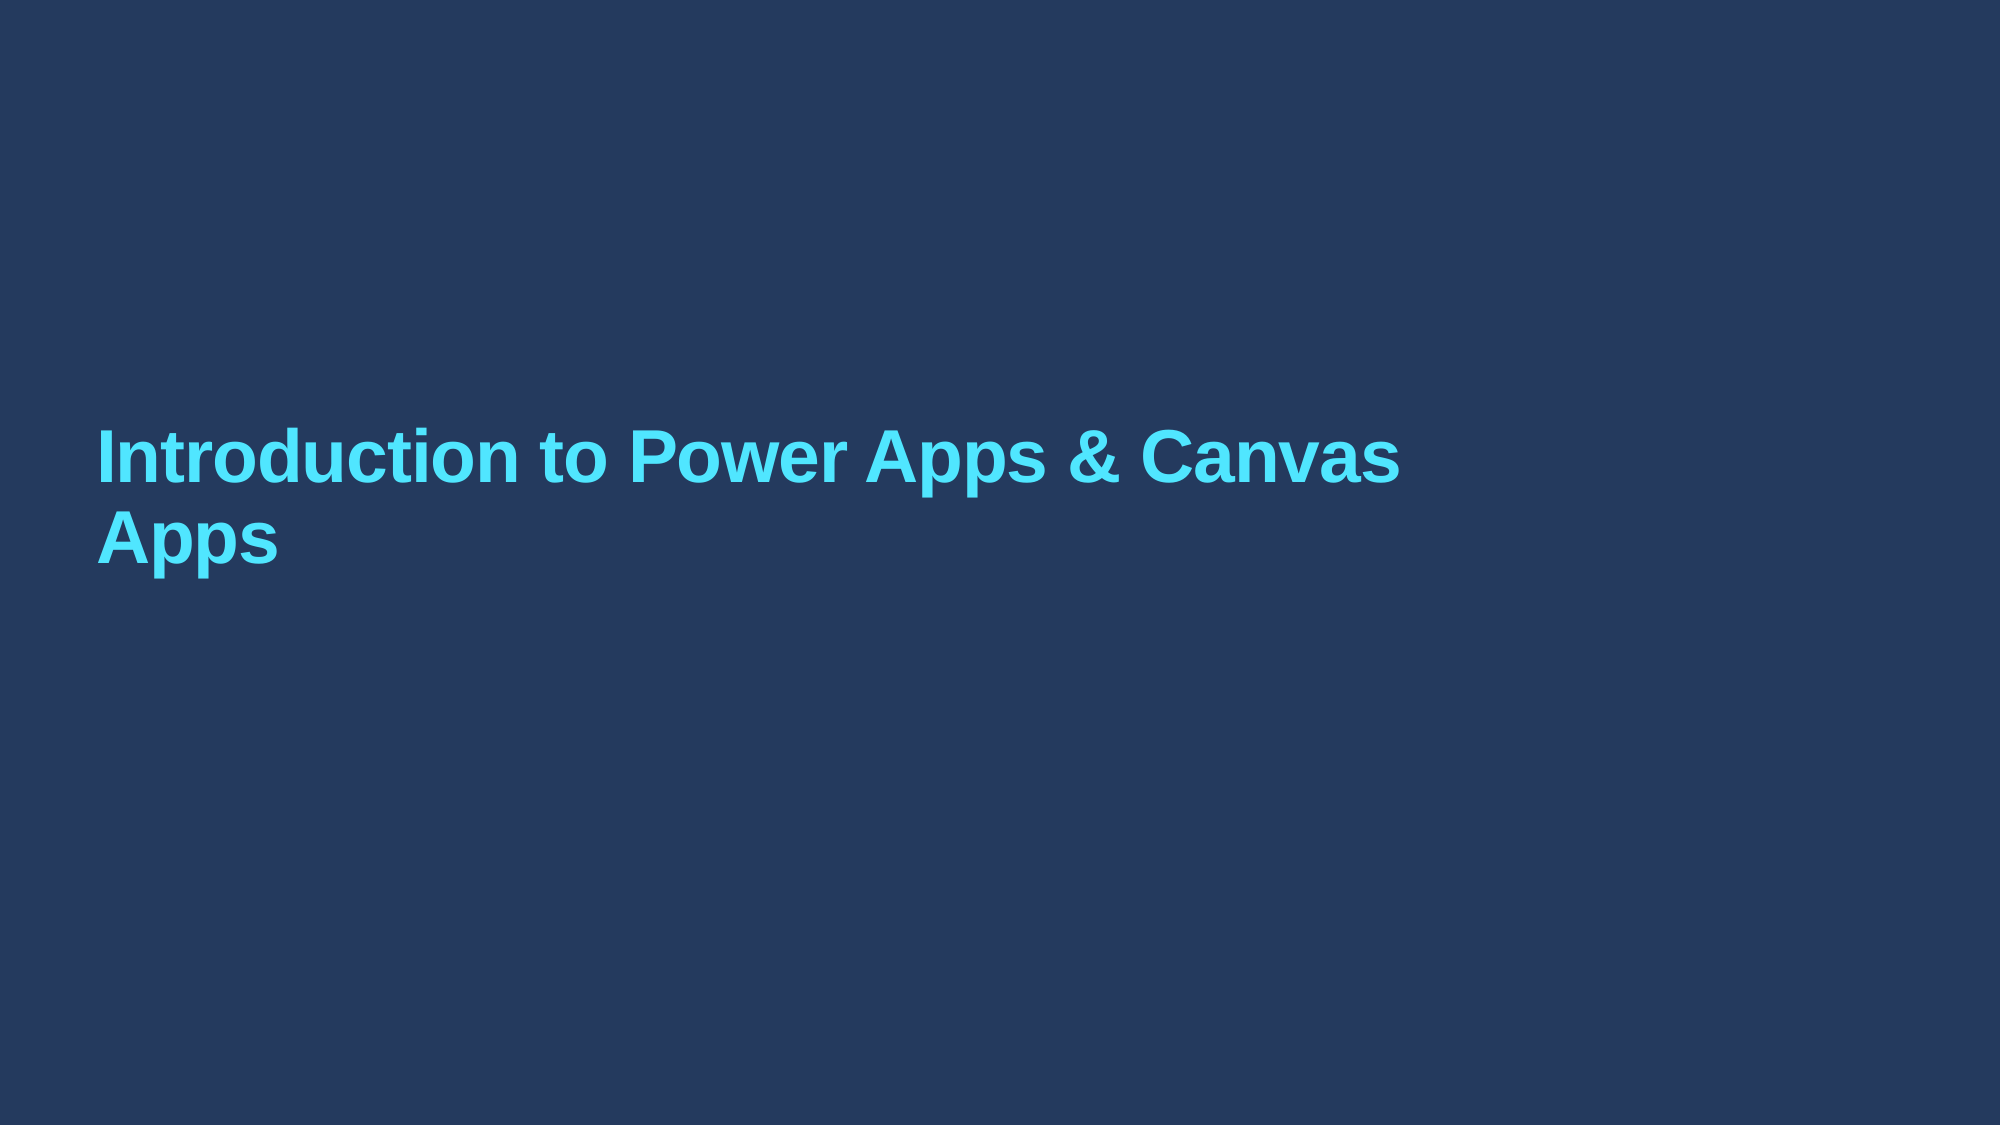

# Introduction to Power Apps & Canvas Apps